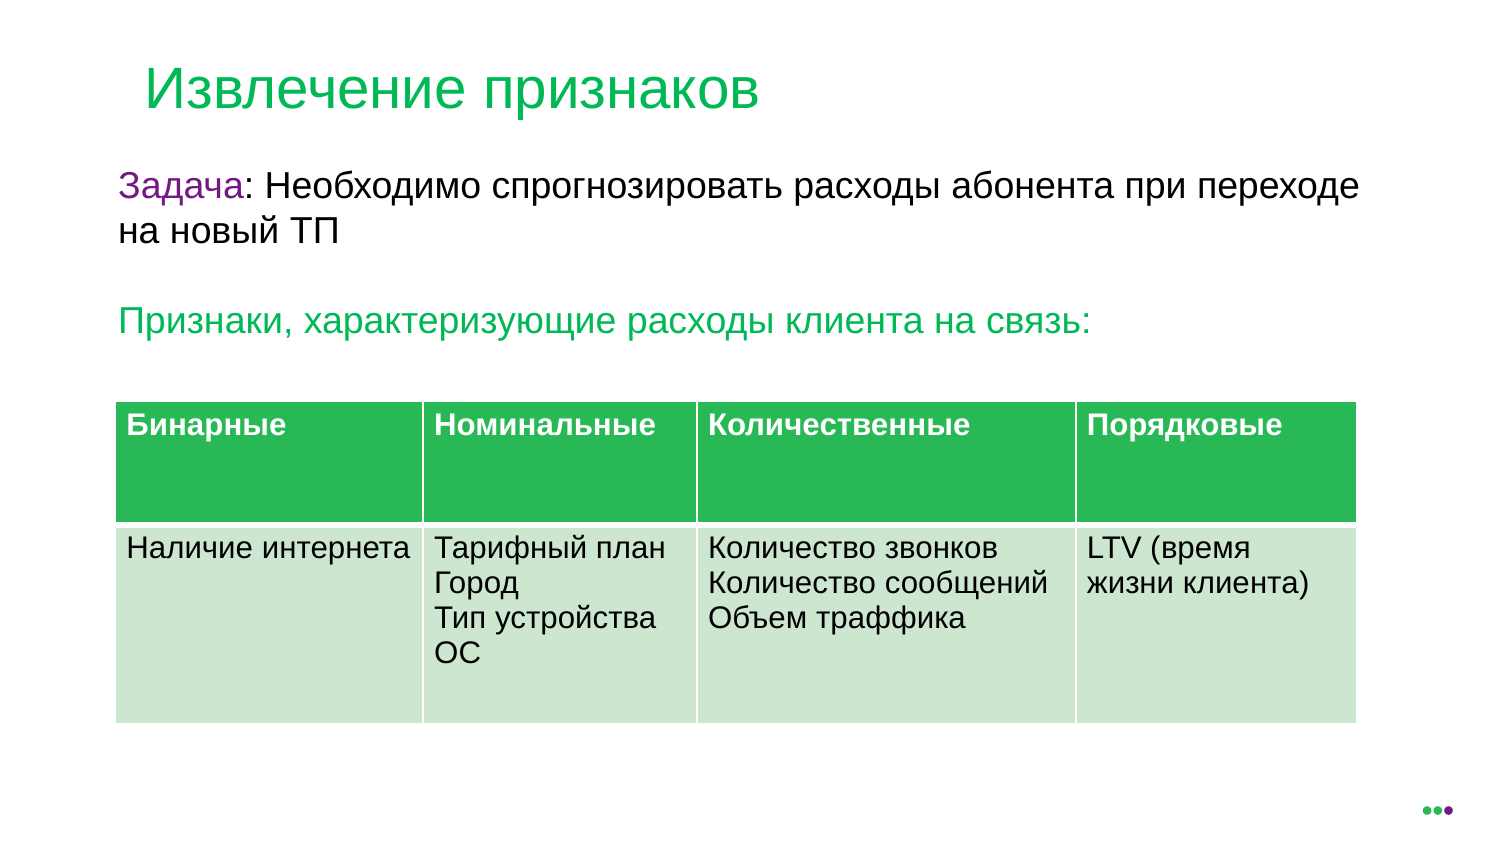

Извлечение признаков
Задача: Необходимо спрогнозировать расходы абонента при переходе на новый ТП

Признаки, характеризующие расходы клиента на связь:
| Бинарные | Номинальные | Количественные | Порядковые |
| --- | --- | --- | --- |
| Наличие интернета | Тарифный план Город Тип устройства ОС | Количество звонков Количество сообщений Объем траффика | LTV (время жизни клиента) |